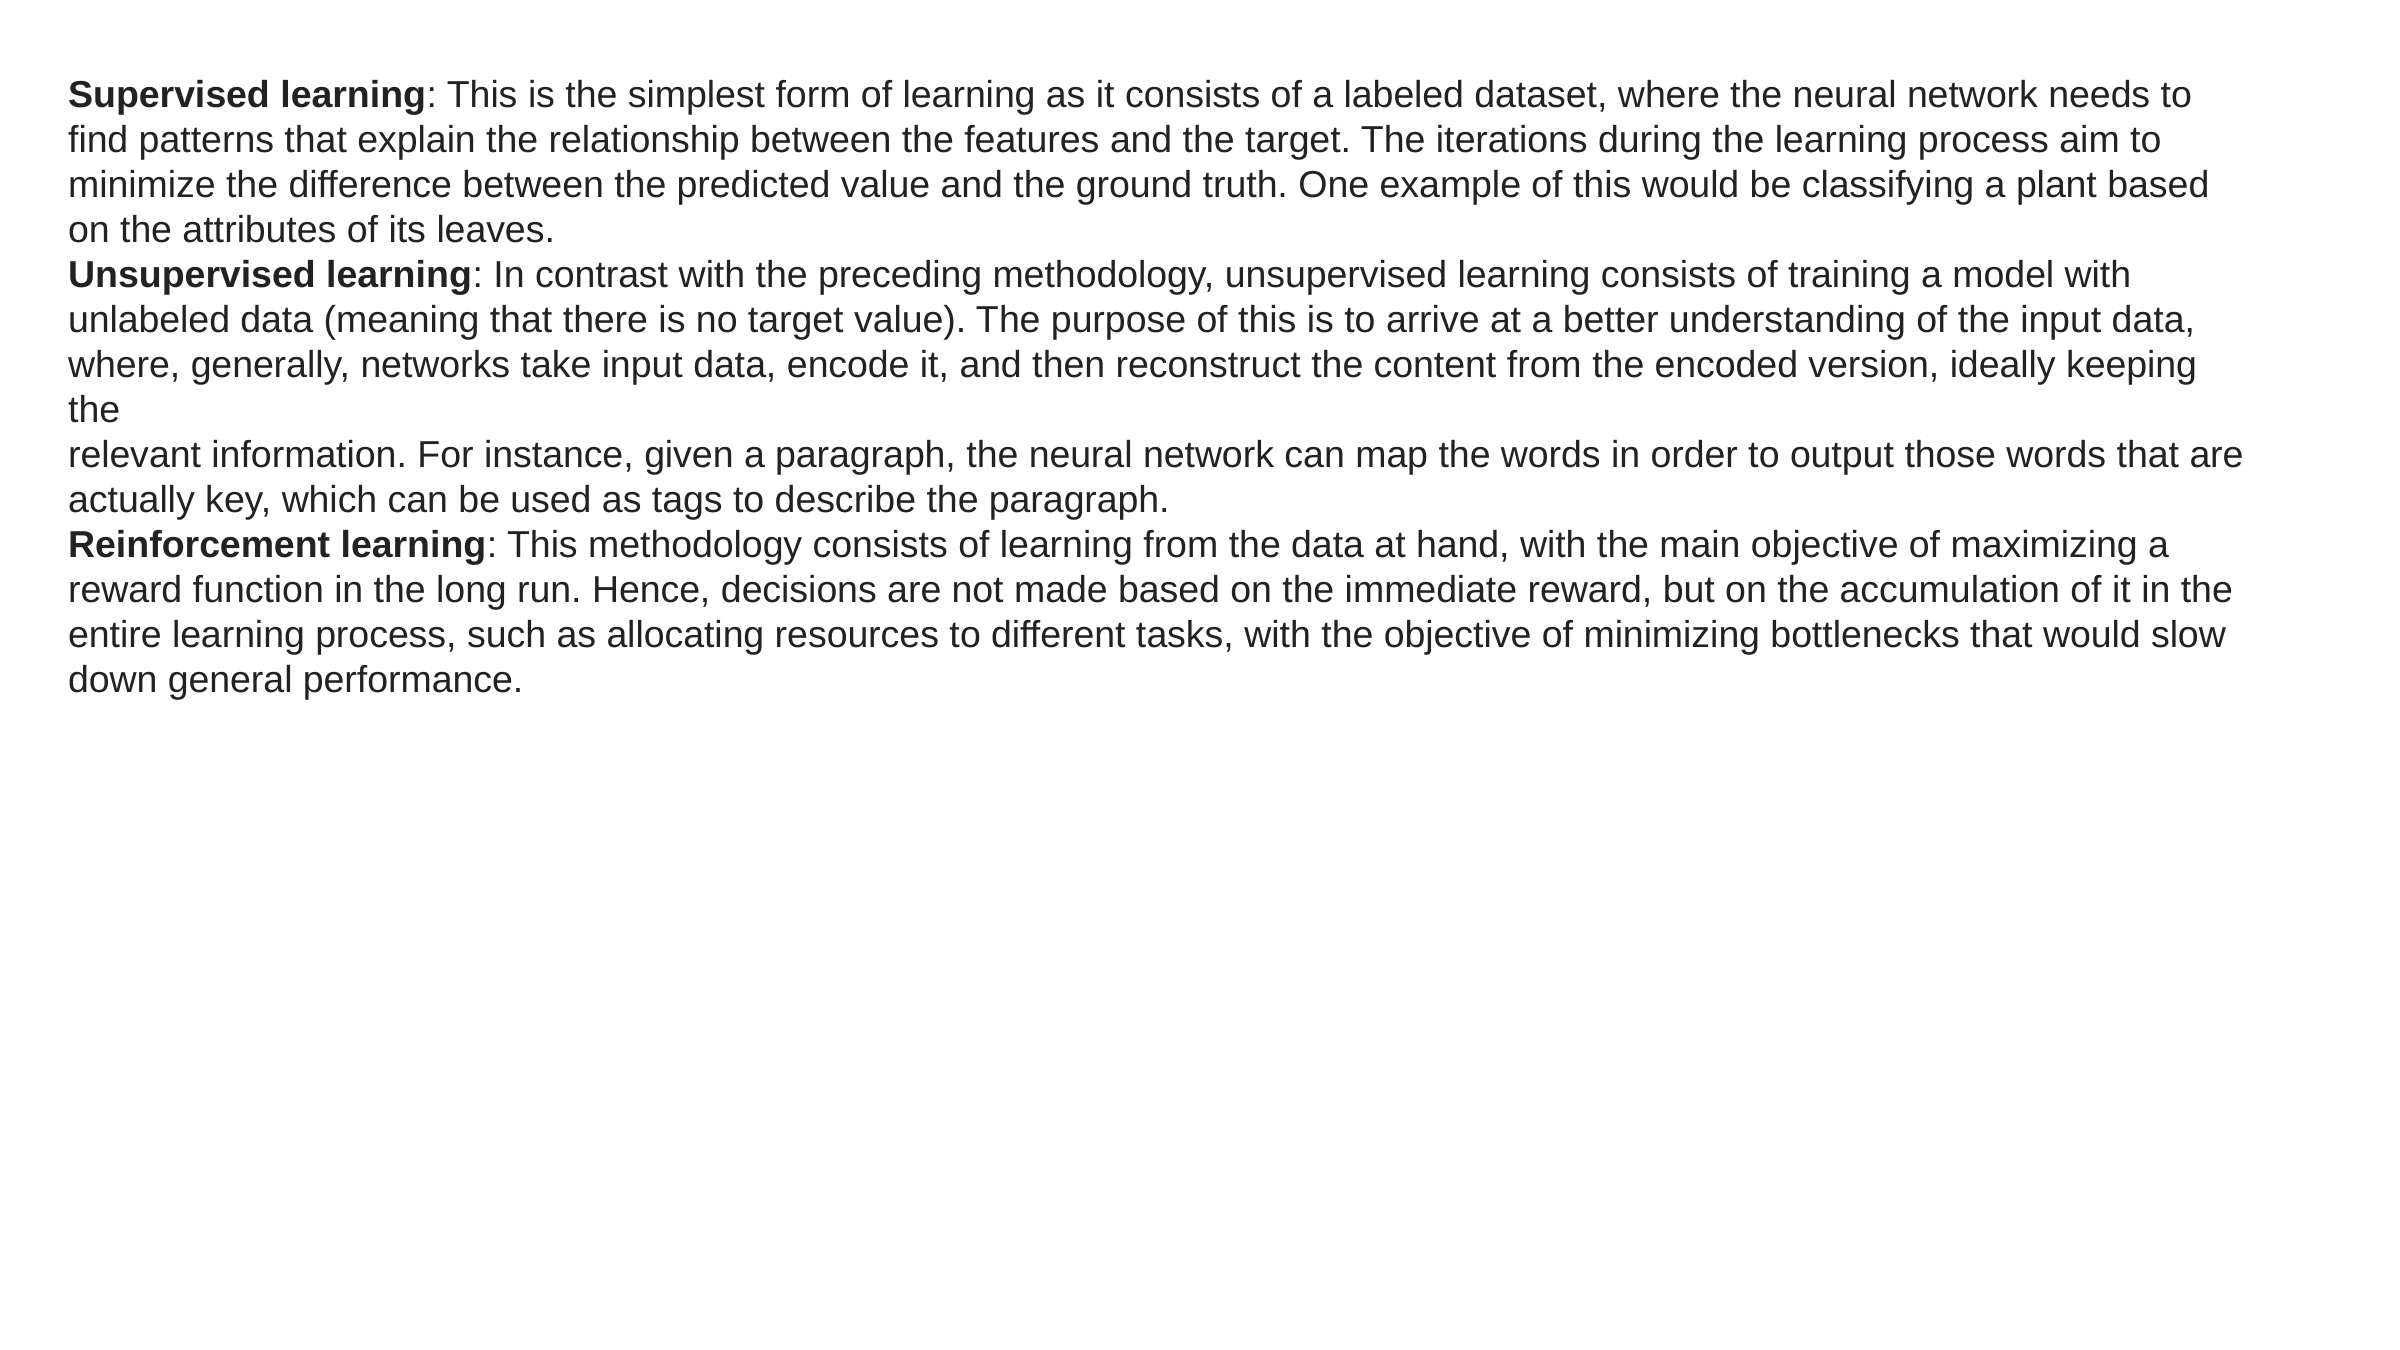

#

Supervised learning: This is the simplest form of learning as it consists of a labeled dataset, where the neural network needs to
find patterns that explain the relationship between the features and the target. The iterations during the learning process aim to
minimize the difference between the predicted value and the ground truth. One example of this would be classifying a plant based
on the attributes of its leaves.
Unsupervised learning: In contrast with the preceding methodology, unsupervised learning consists of training a model with
unlabeled data (meaning that there is no target value). The purpose of this is to arrive at a better understanding of the input data,
where, generally, networks take input data, encode it, and then reconstruct the content from the encoded version, ideally keeping the
relevant information. For instance, given a paragraph, the neural network can map the words in order to output those words that are
actually key, which can be used as tags to describe the paragraph.
Reinforcement learning: This methodology consists of learning from the data at hand, with the main objective of maximizing a
reward function in the long run. Hence, decisions are not made based on the immediate reward, but on the accumulation of it in the
entire learning process, such as allocating resources to different tasks, with the objective of minimizing bottlenecks that would slow
down general performance.